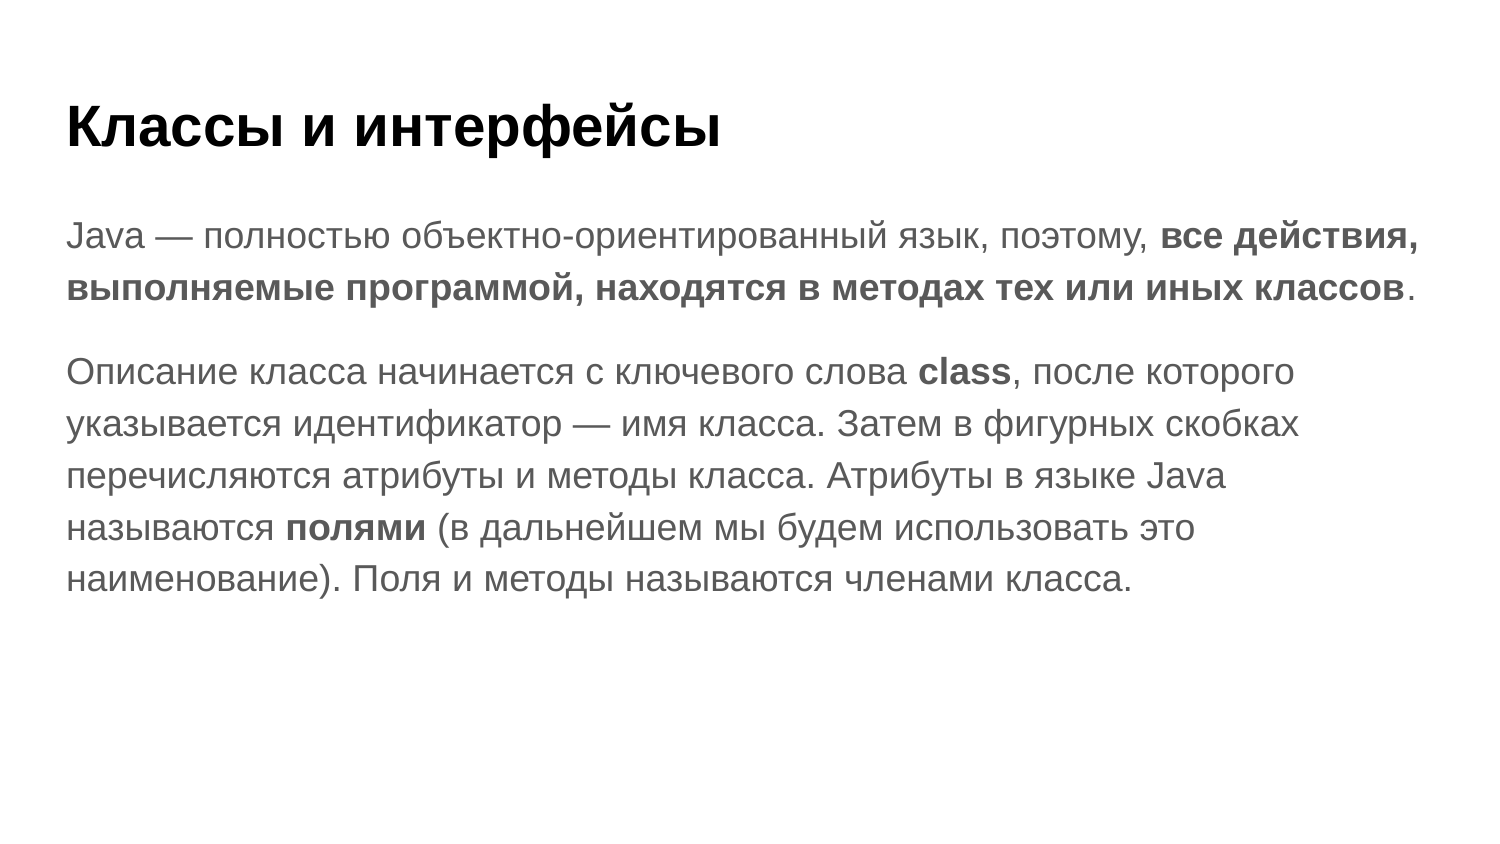

# Классы и интерфейсы
Java — полностью объектно-ориентированный язык, поэтому, все действия, выполняемые программой, находятся в методах тех или иных классов.
Описание класса начинается с ключевого слова class, после которого указывается идентификатор — имя класса. Затем в фигурных скобках перечисляются атрибуты и методы класса. Атрибуты в языке Java называются полями (в дальнейшем мы будем использовать это наименование). Поля и методы называются членами класса.